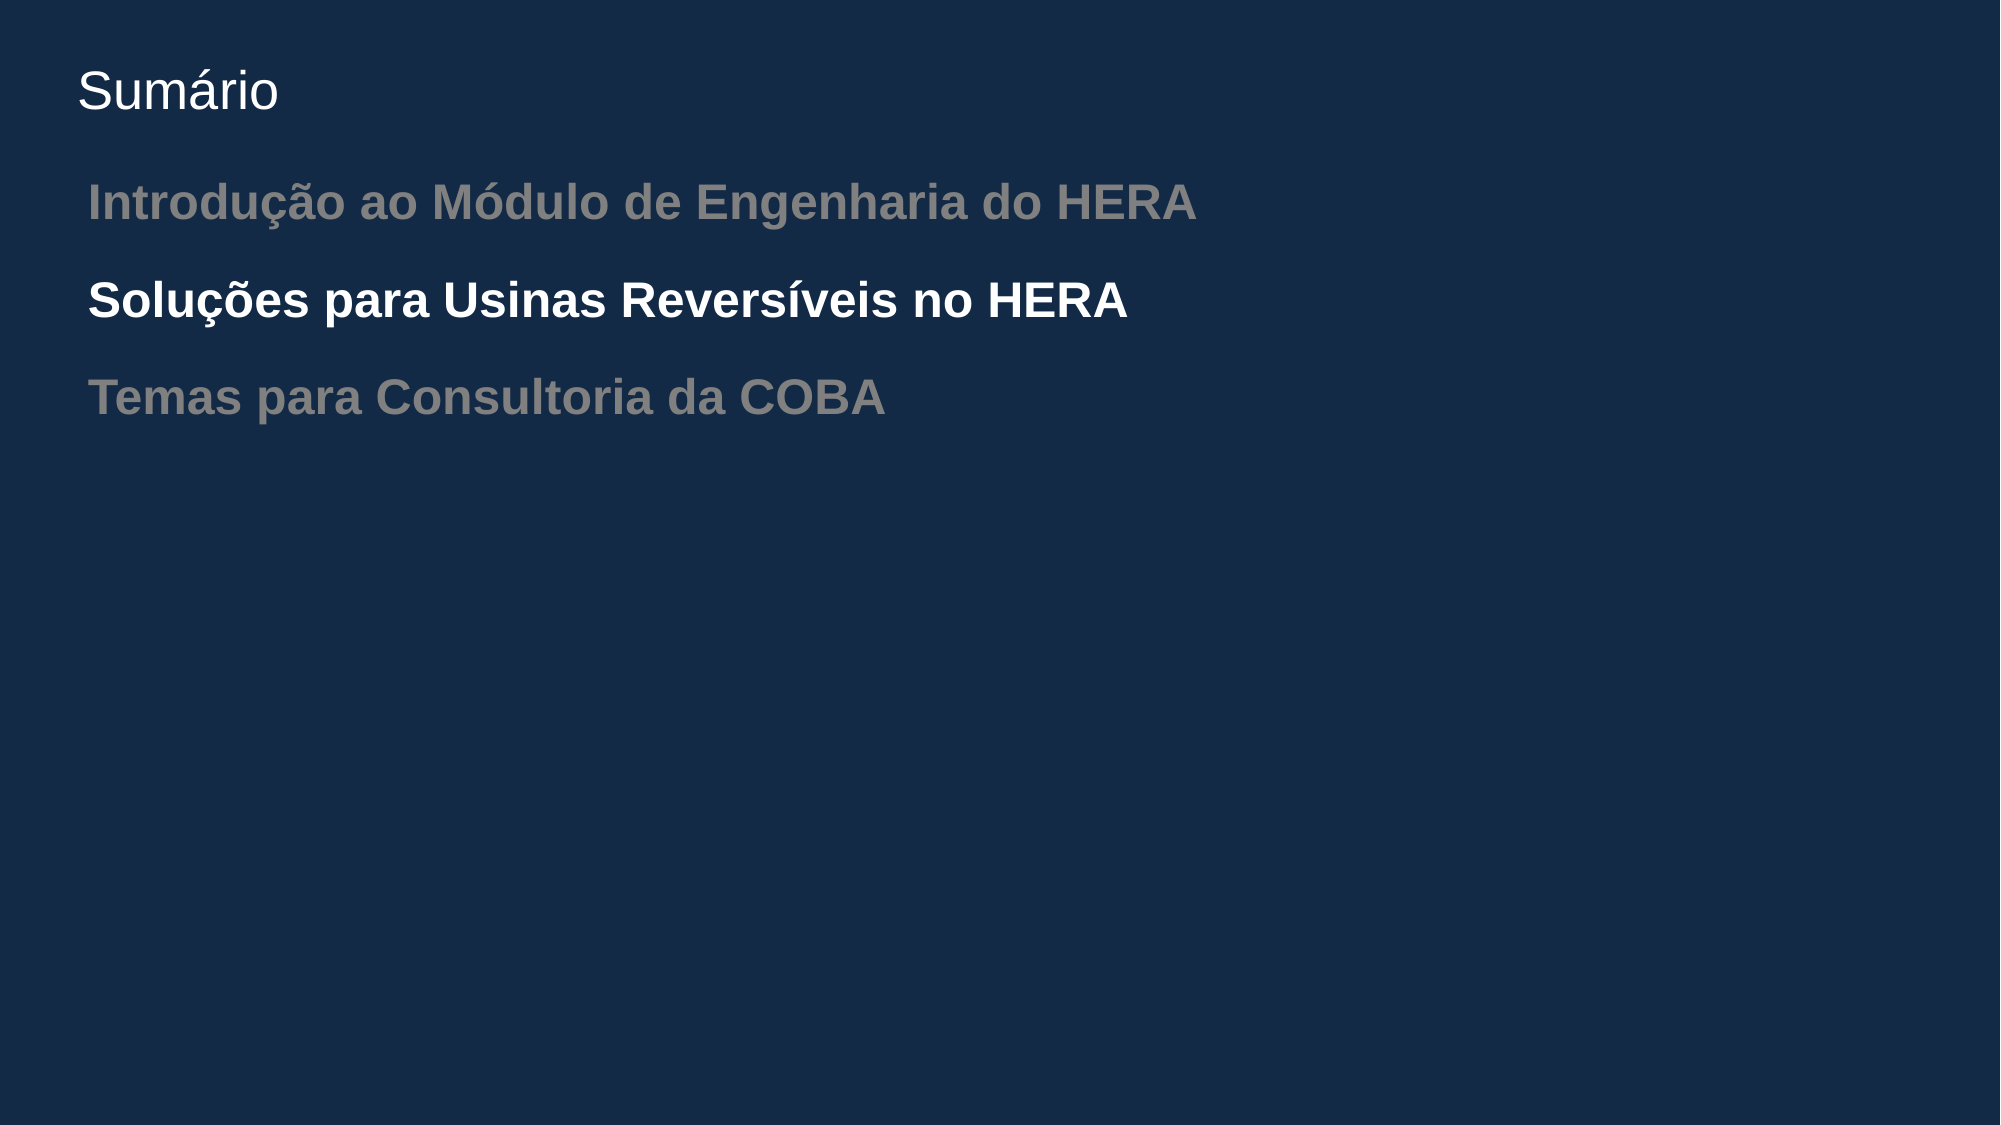

# Sumário
Introdução ao Módulo de Engenharia do HERA
Soluções para Usinas Reversíveis no HERA
Temas para Consultoria da COBA